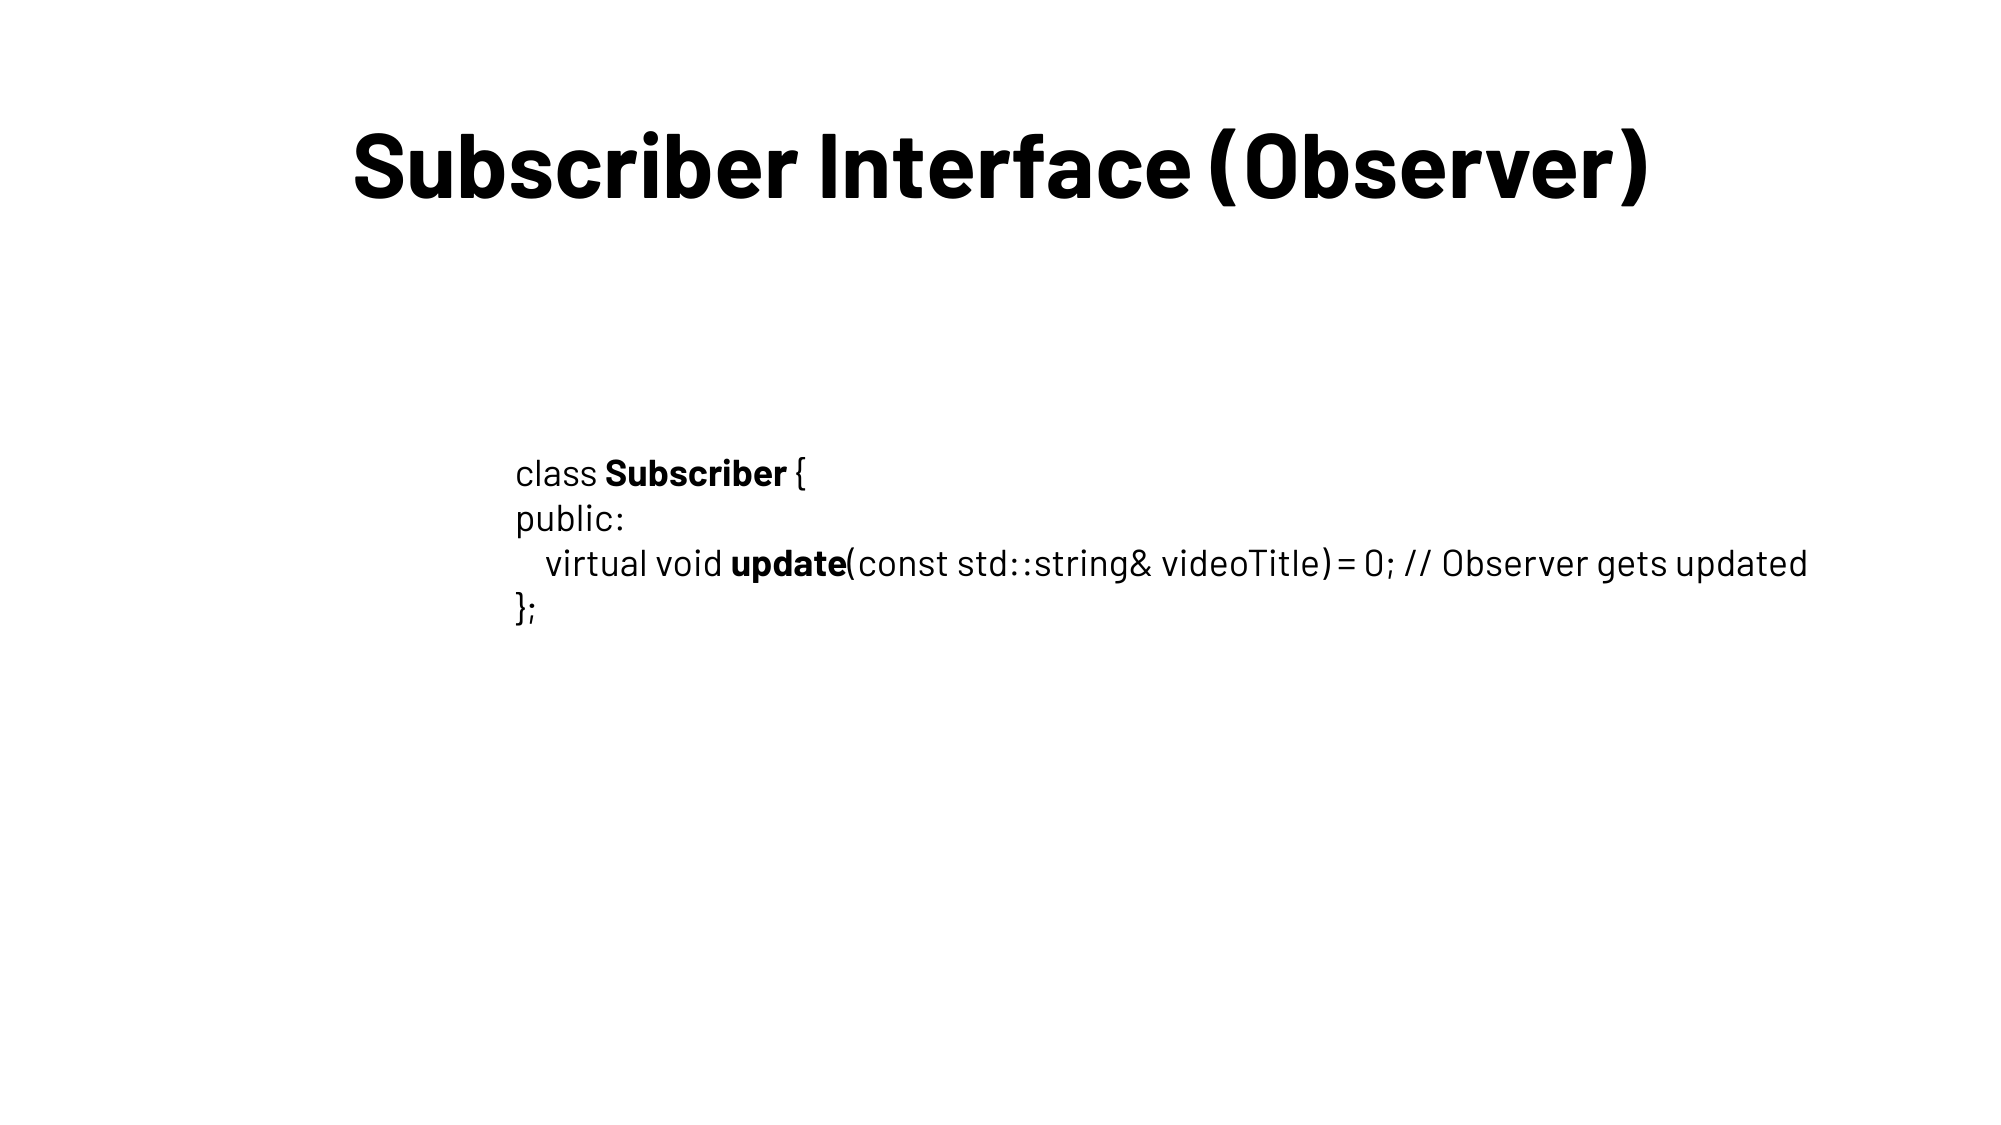

# Subscriber Interface (Observer)
class Subscriber {
public:
    virtual void update(const std::string& videoTitle) = 0; // Observer gets updated
};